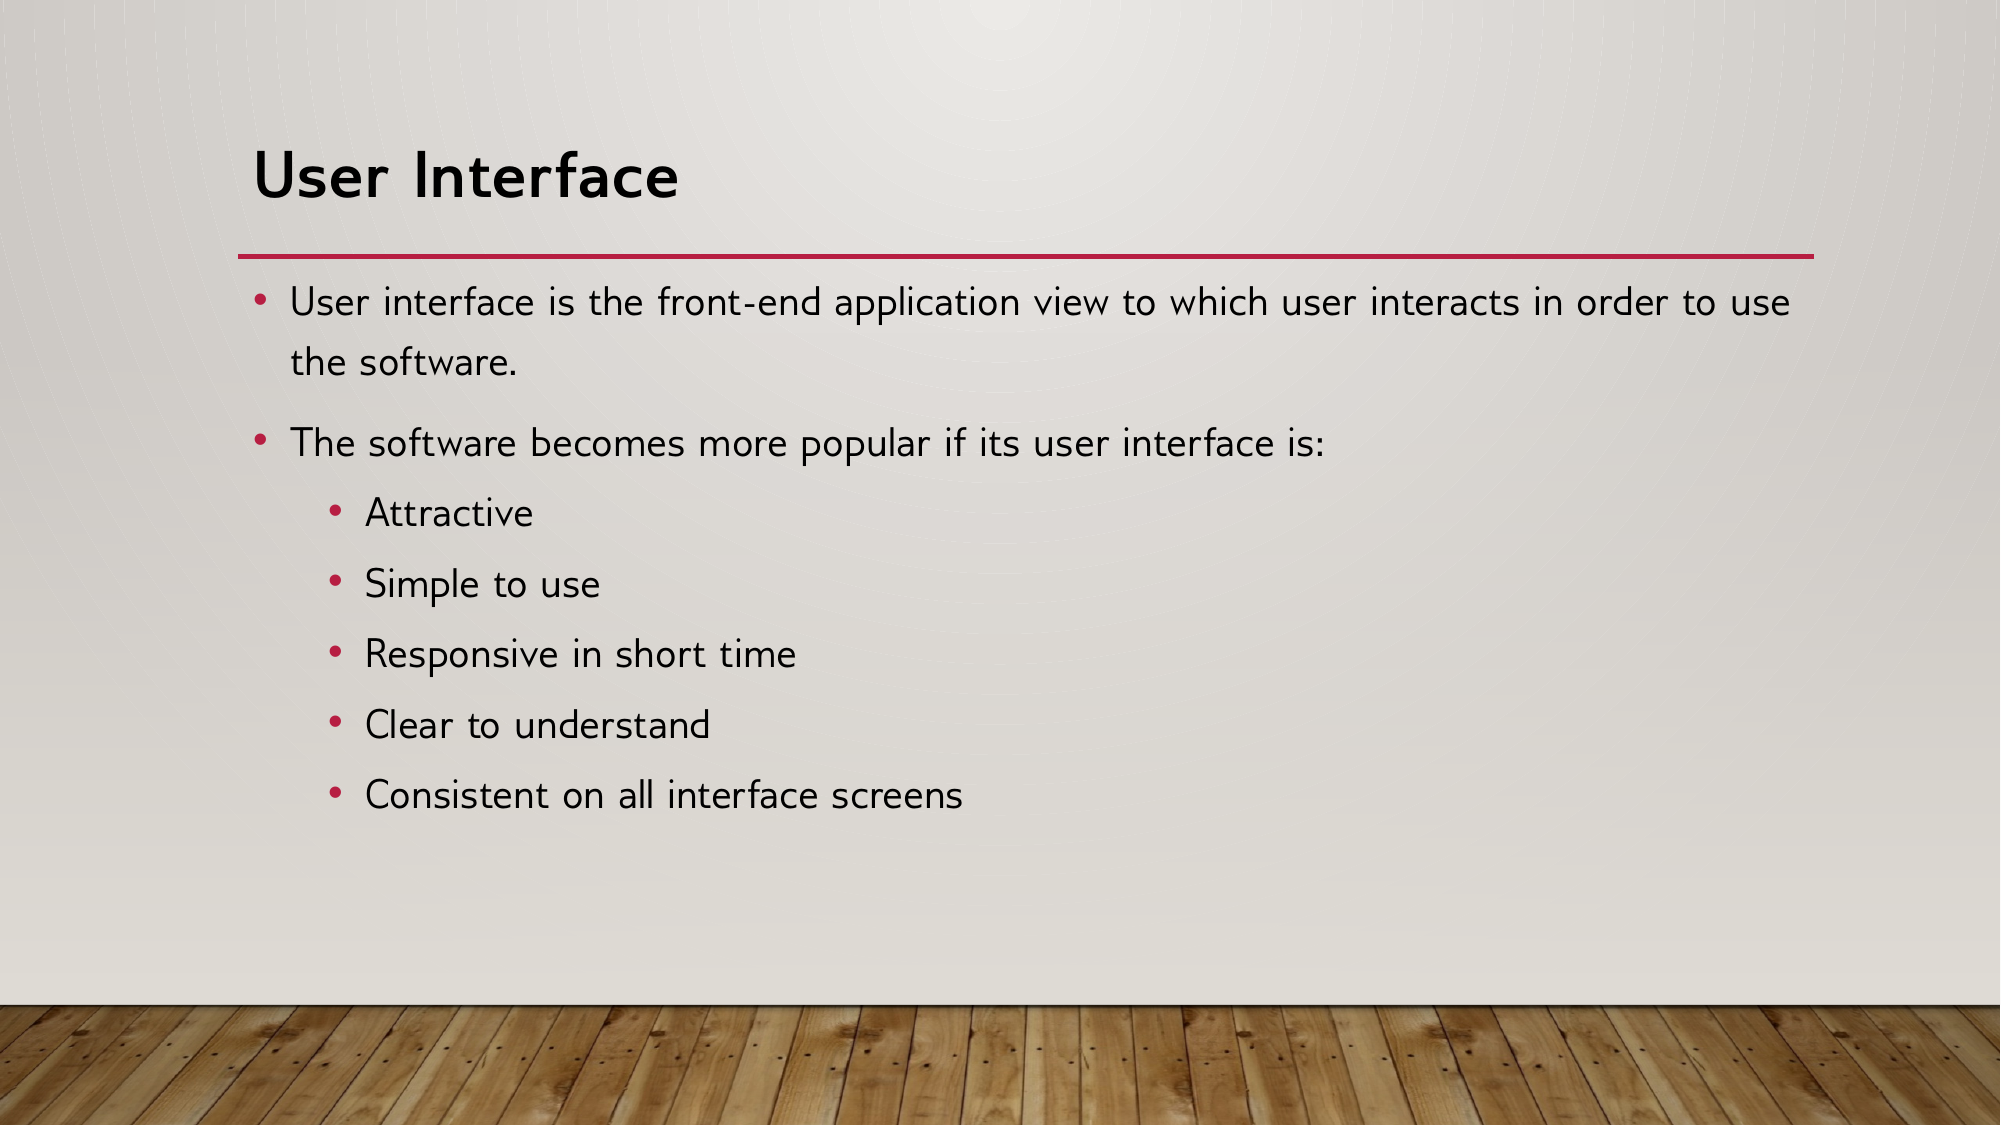

# User Interface
User interface is the front-end application view to which user interacts in order to use the software.
The software becomes more popular if its user interface is:
Attractive
Simple to use
Responsive in short time
Clear to understand
Consistent on all interface screens